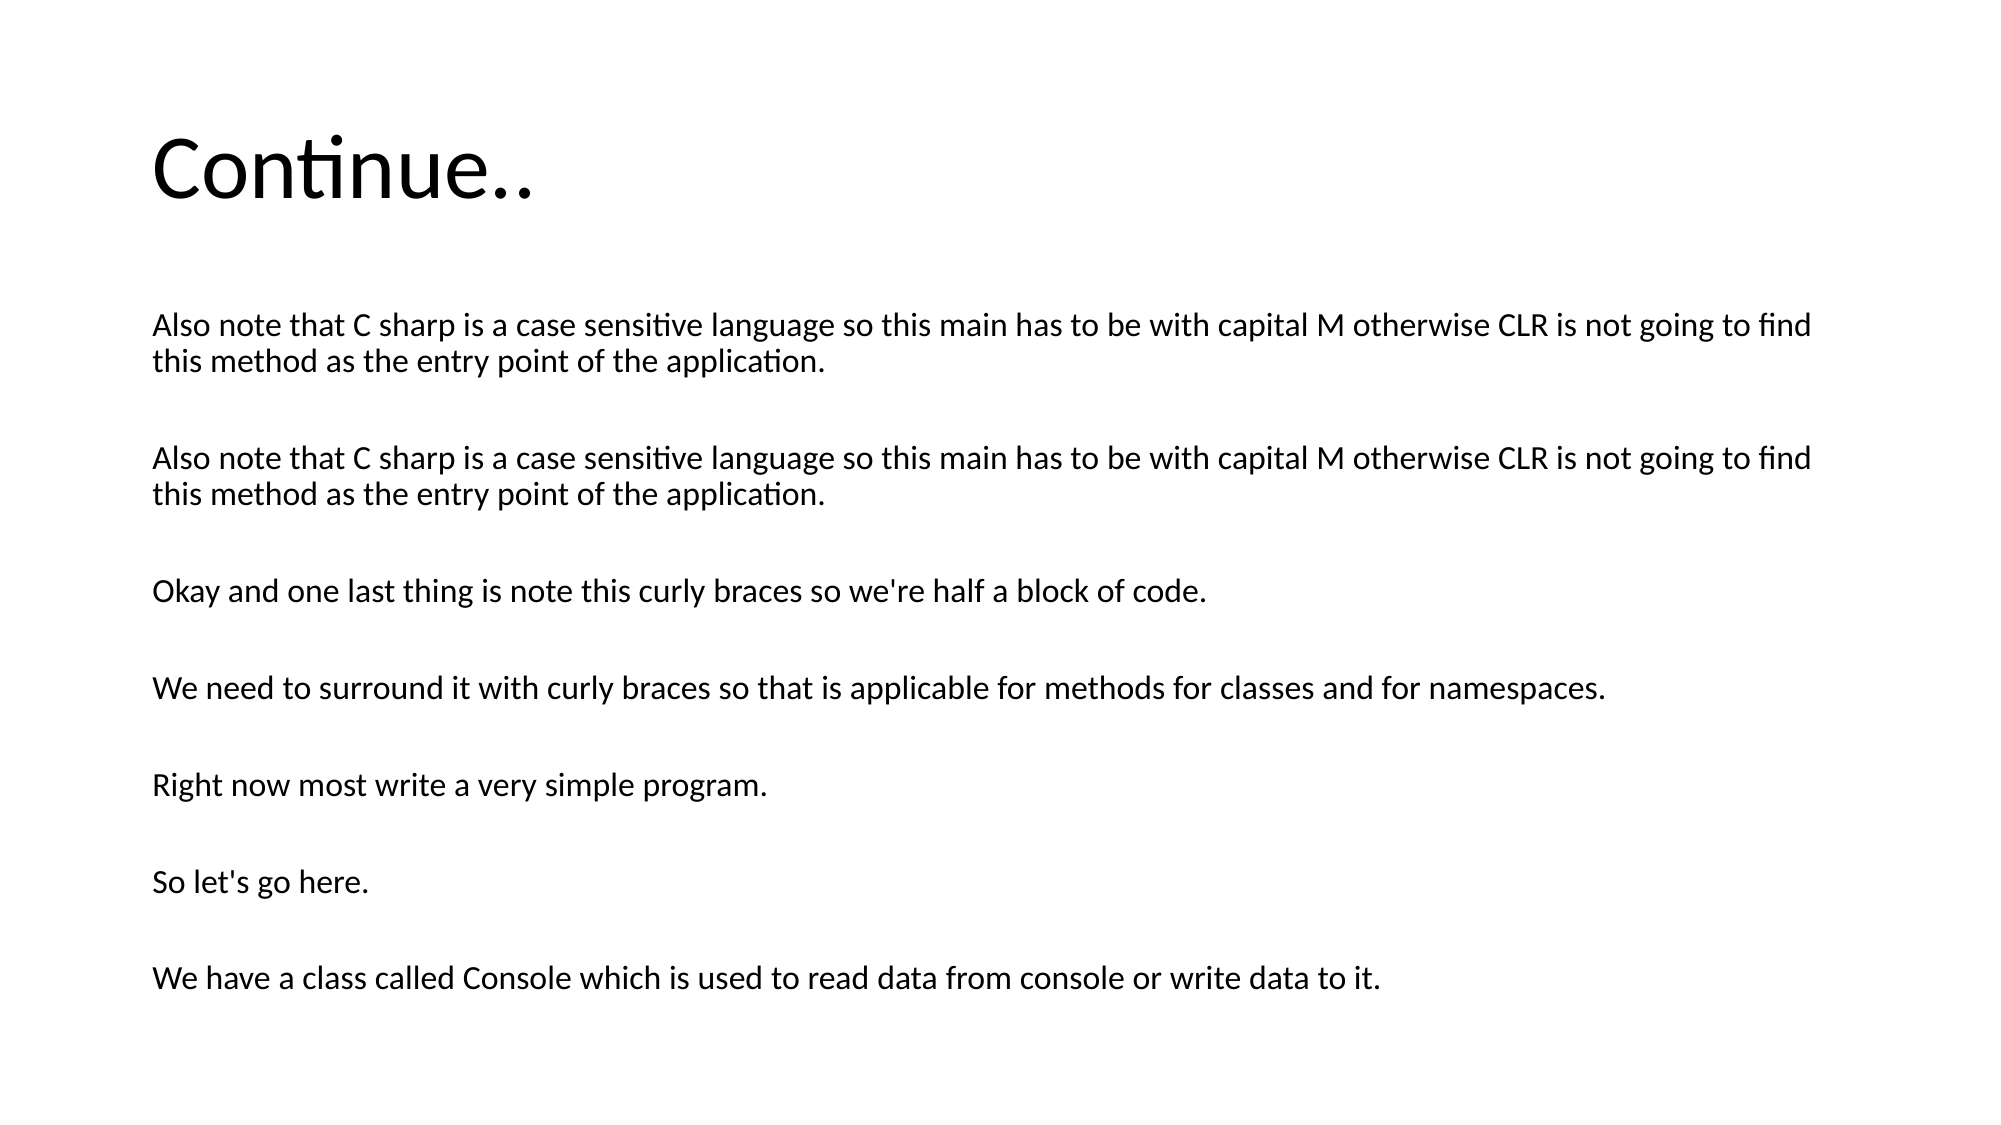

# Continue..
Also note that C sharp is a case sensitive language so this main has to be with capital M otherwise CLR is not going to find this method as the entry point of the application.

Also note that C sharp is a case sensitive language so this main has to be with capital M otherwise CLR is not going to find this method as the entry point of the application.

Okay and one last thing is note this curly braces so we're half a block of code.

We need to surround it with curly braces so that is applicable for methods for classes and for namespaces.

Right now most write a very simple program.

So let's go here.

We have a class called Console which is used to read data from console or write data to it.